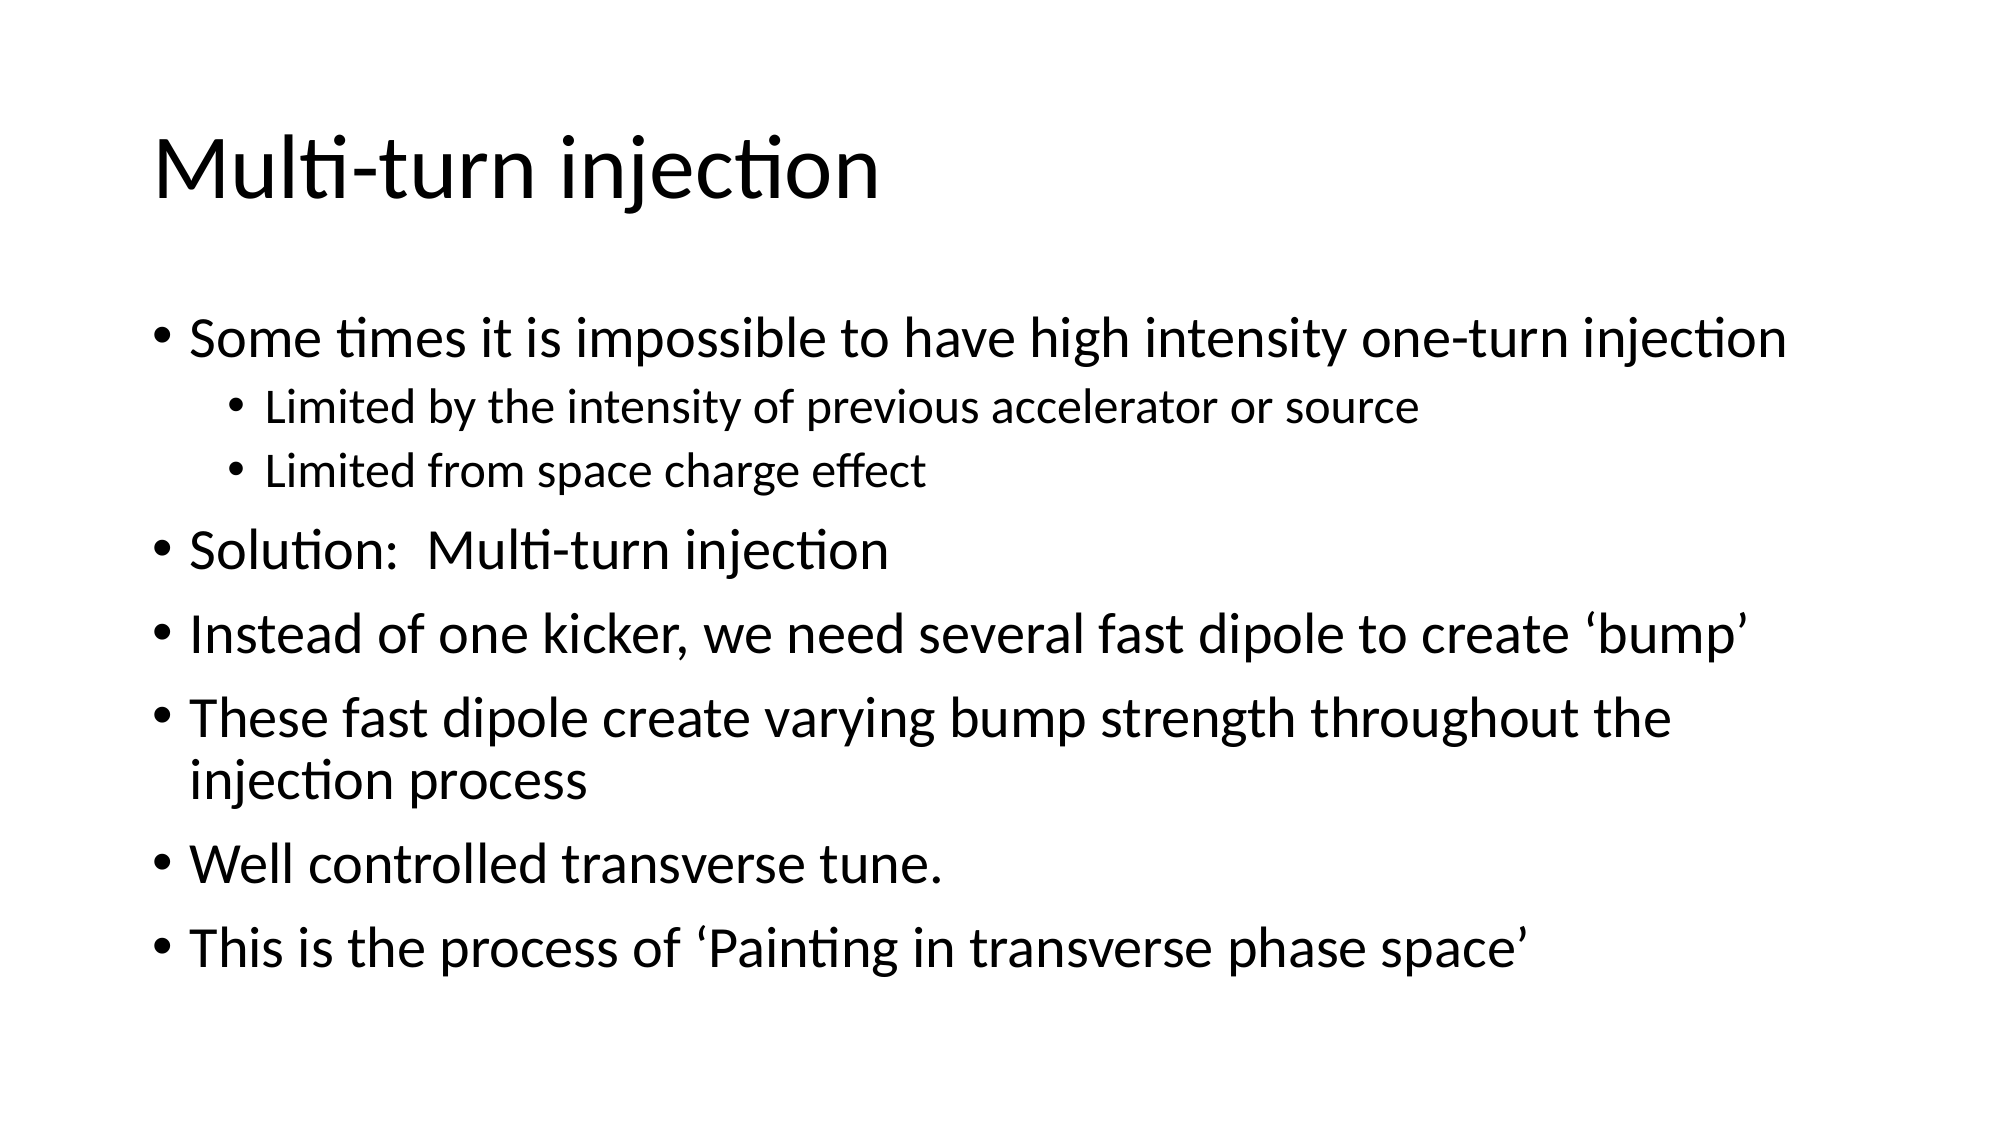

# Multi-turn injection
Some times it is impossible to have high intensity one-turn injection
Limited by the intensity of previous accelerator or source
Limited from space charge effect
Solution:  Multi-turn injection
Instead of one kicker, we need several fast dipole to create ‘bump’
These fast dipole create varying bump strength throughout the injection process
Well controlled transverse tune.
This is the process of ‘Painting in transverse phase space’